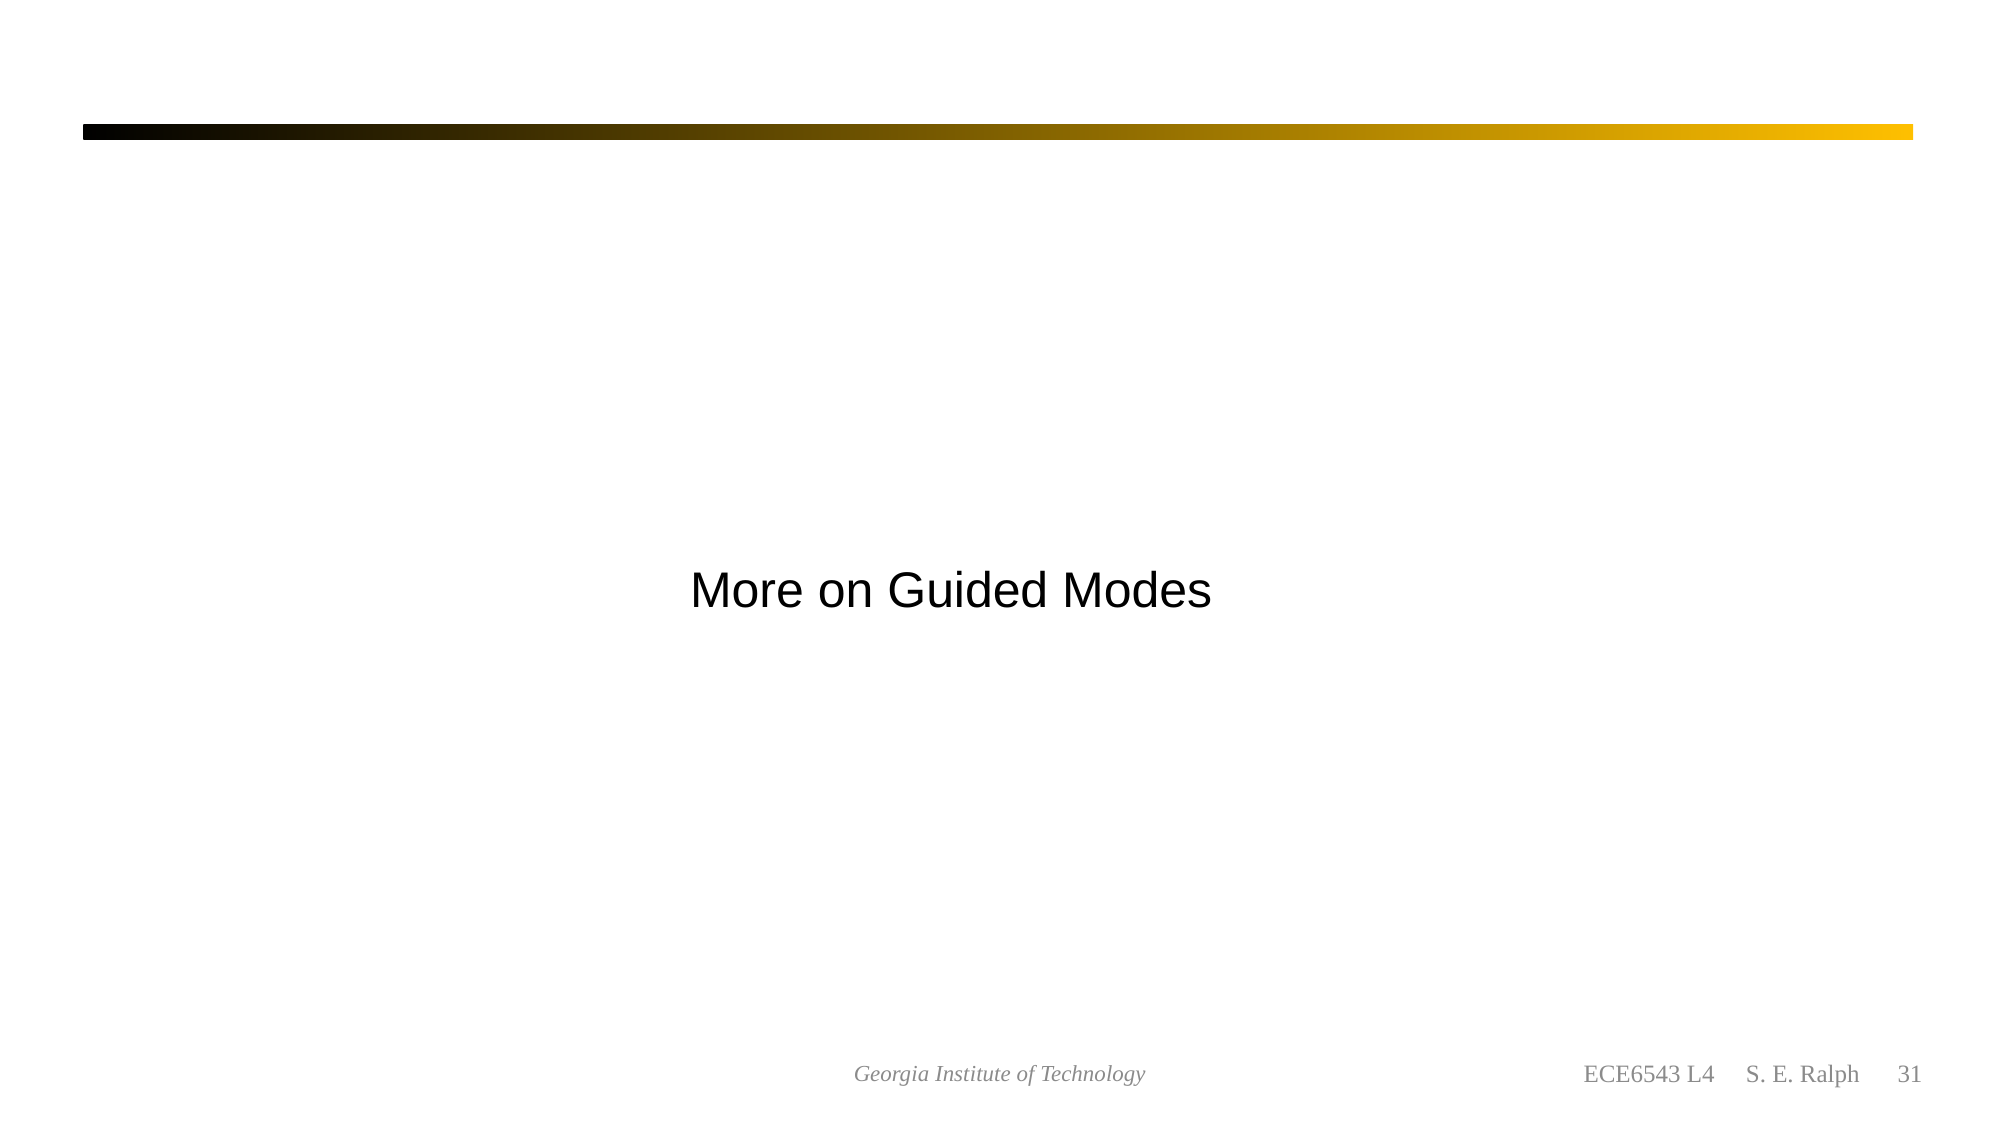

#
More on Guided Modes
ECE6543 L4     S. E. Ralph      31
Georgia Institute of Technology